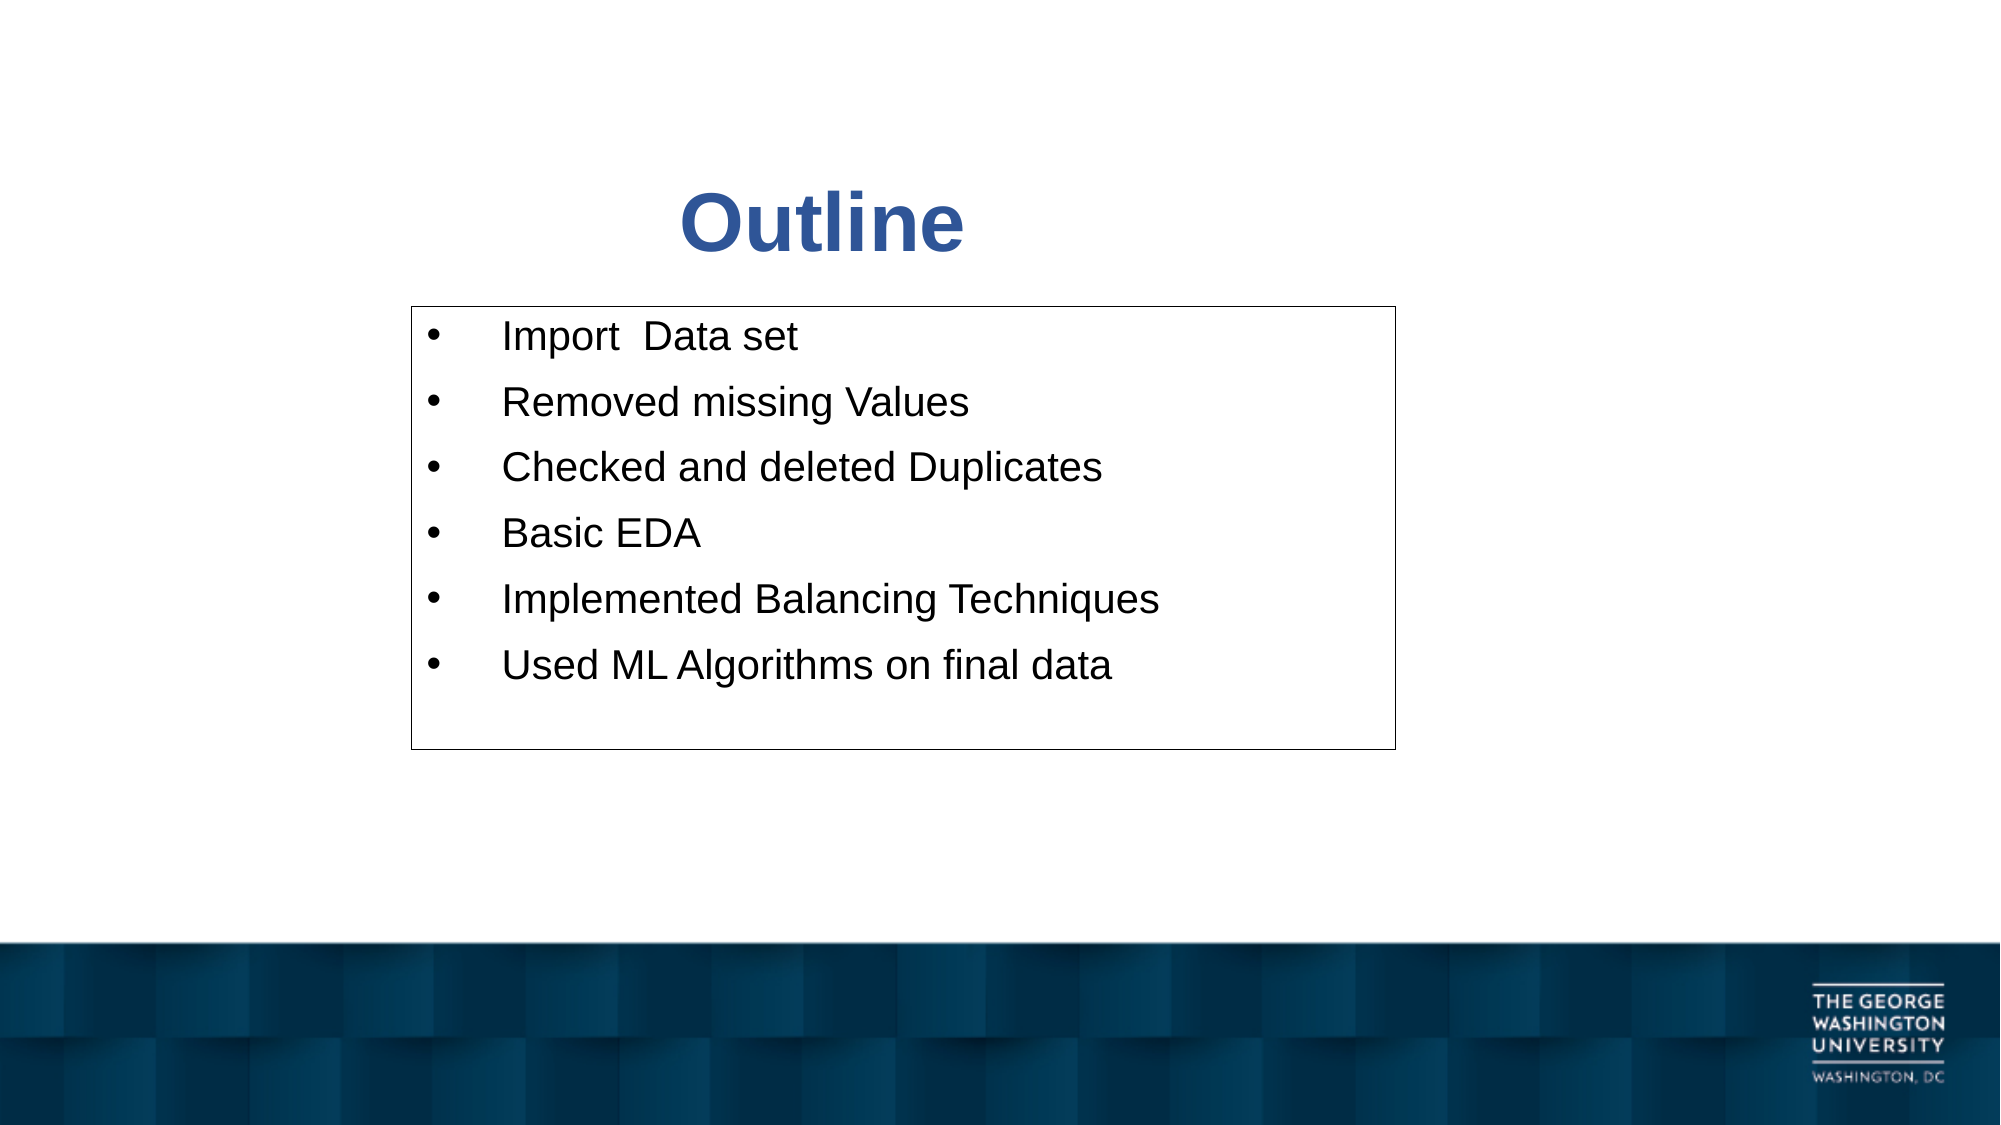

# Outline
Import  Data set
Removed missing Values
Checked and deleted Duplicates
Basic EDA
Implemented Balancing Techniques
Used ML Algorithms on final data